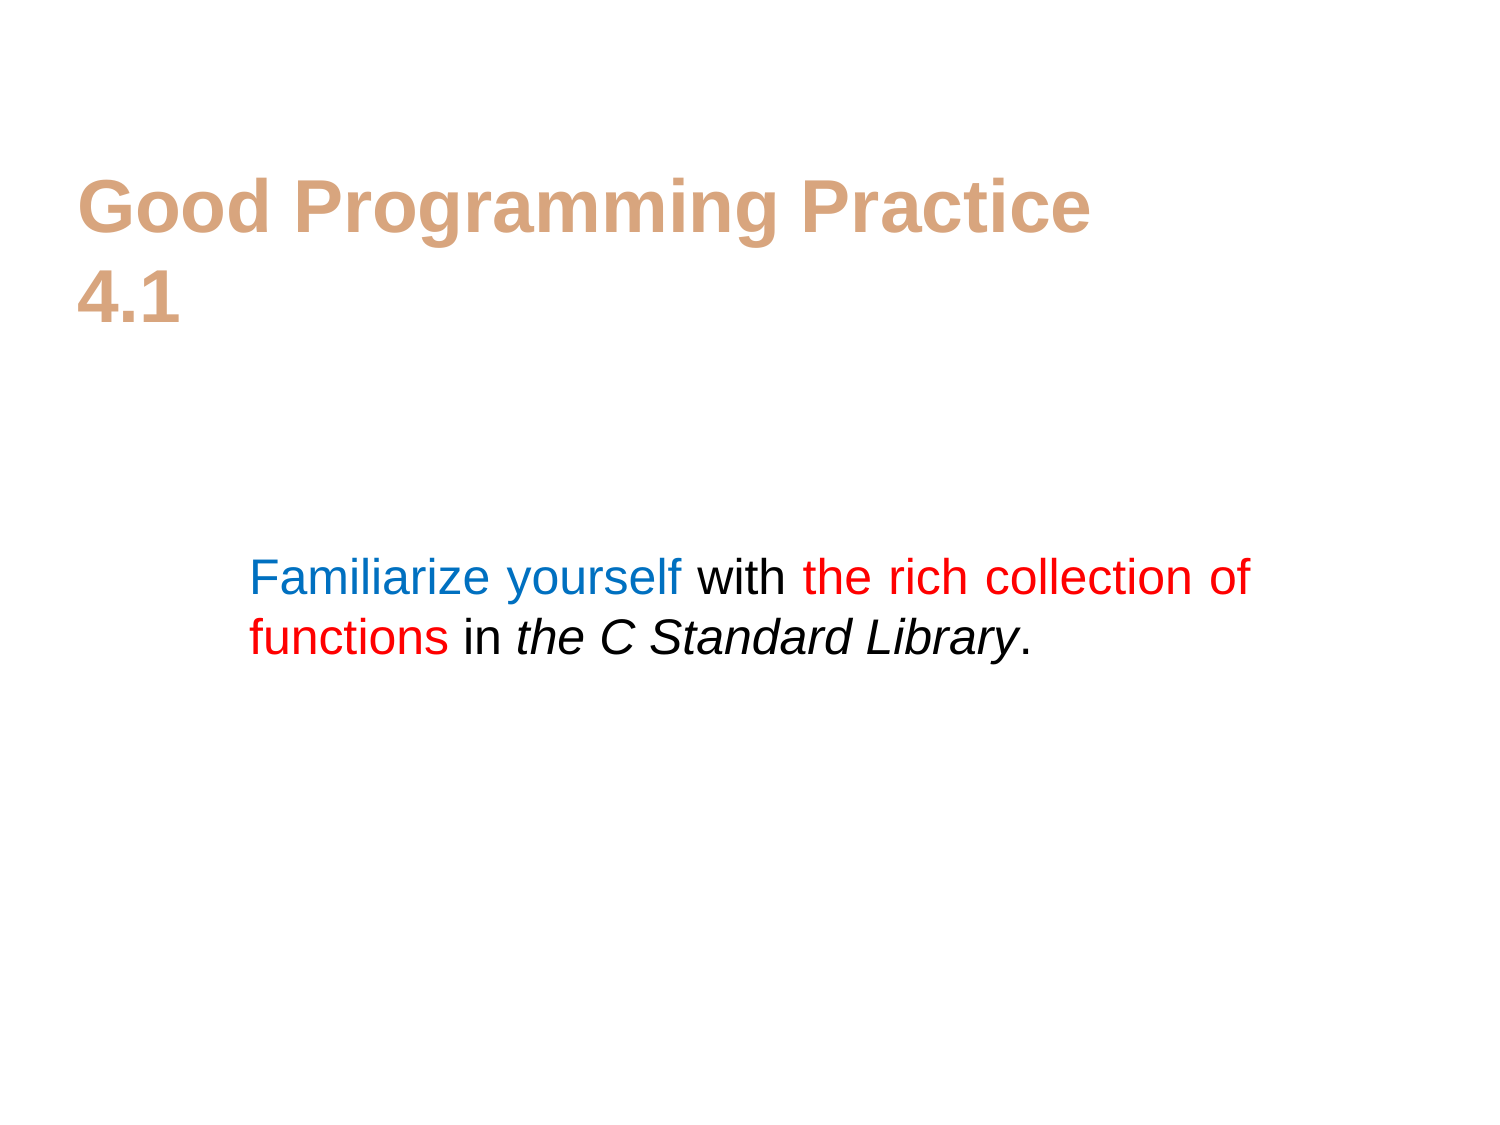

# Good Programming Practice 4.1
Familiarize yourself with the rich collection of functions in the C Standard Library.